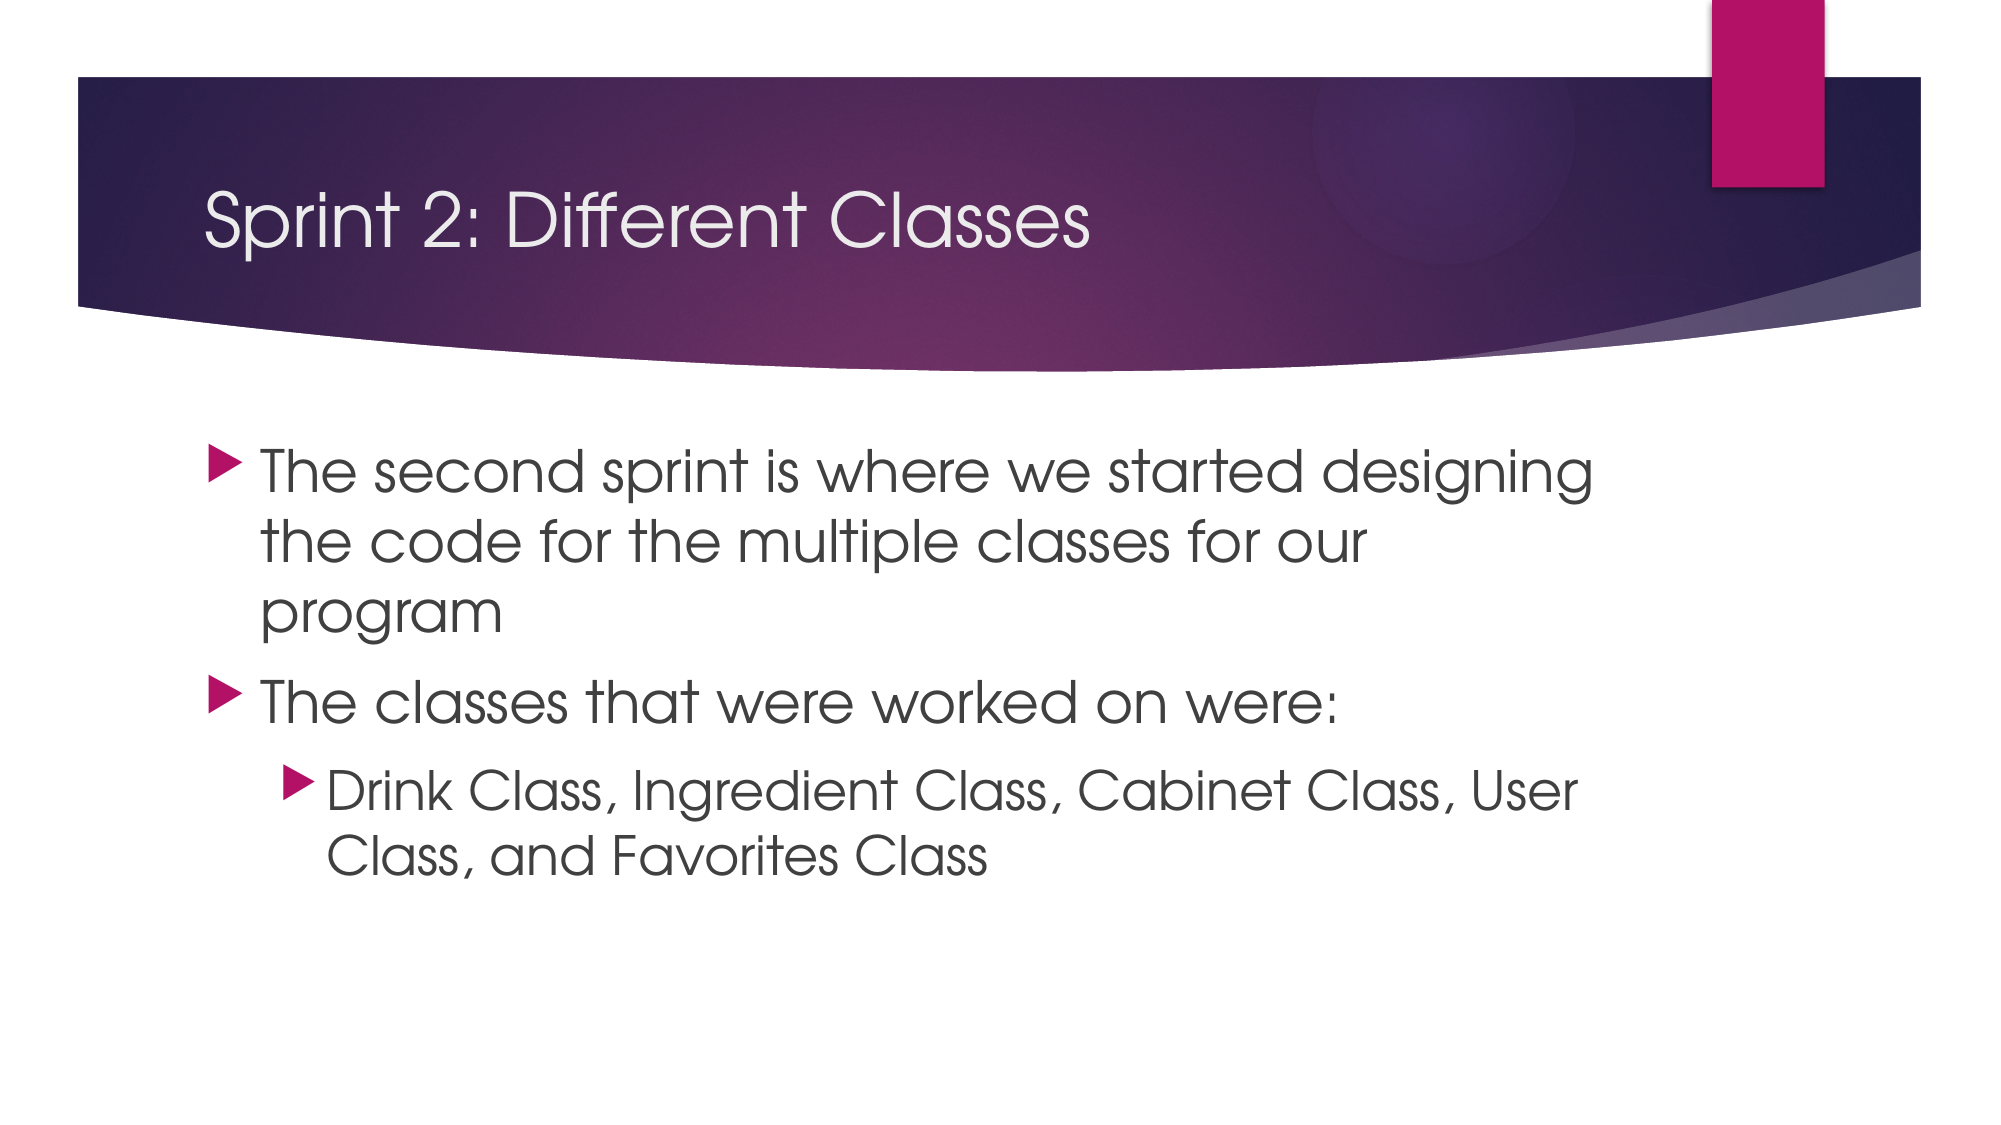

# Sprint 2: Different Classes
The second sprint is where we started designing the code for the multiple classes for our program
The classes that were worked on were:
Drink Class, Ingredient Class, Cabinet Class, User Class, and Favorites Class